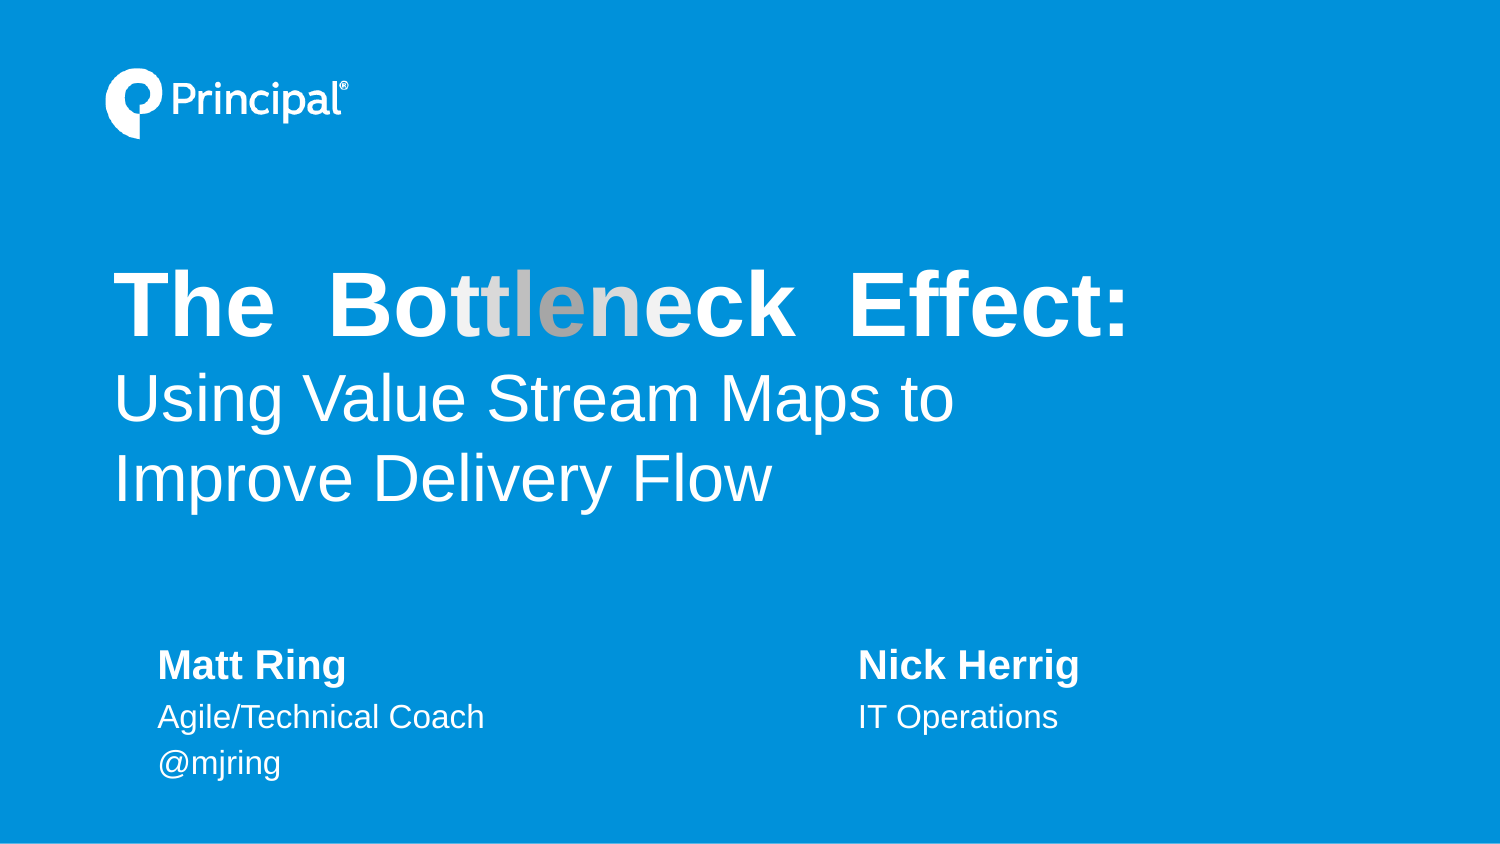

# The  Bottleneck  Effect: Using Value Stream Maps to Improve Delivery Flow
Matt Ring
Nick Herrig
Agile/Technical Coach
@mjring
IT Operations